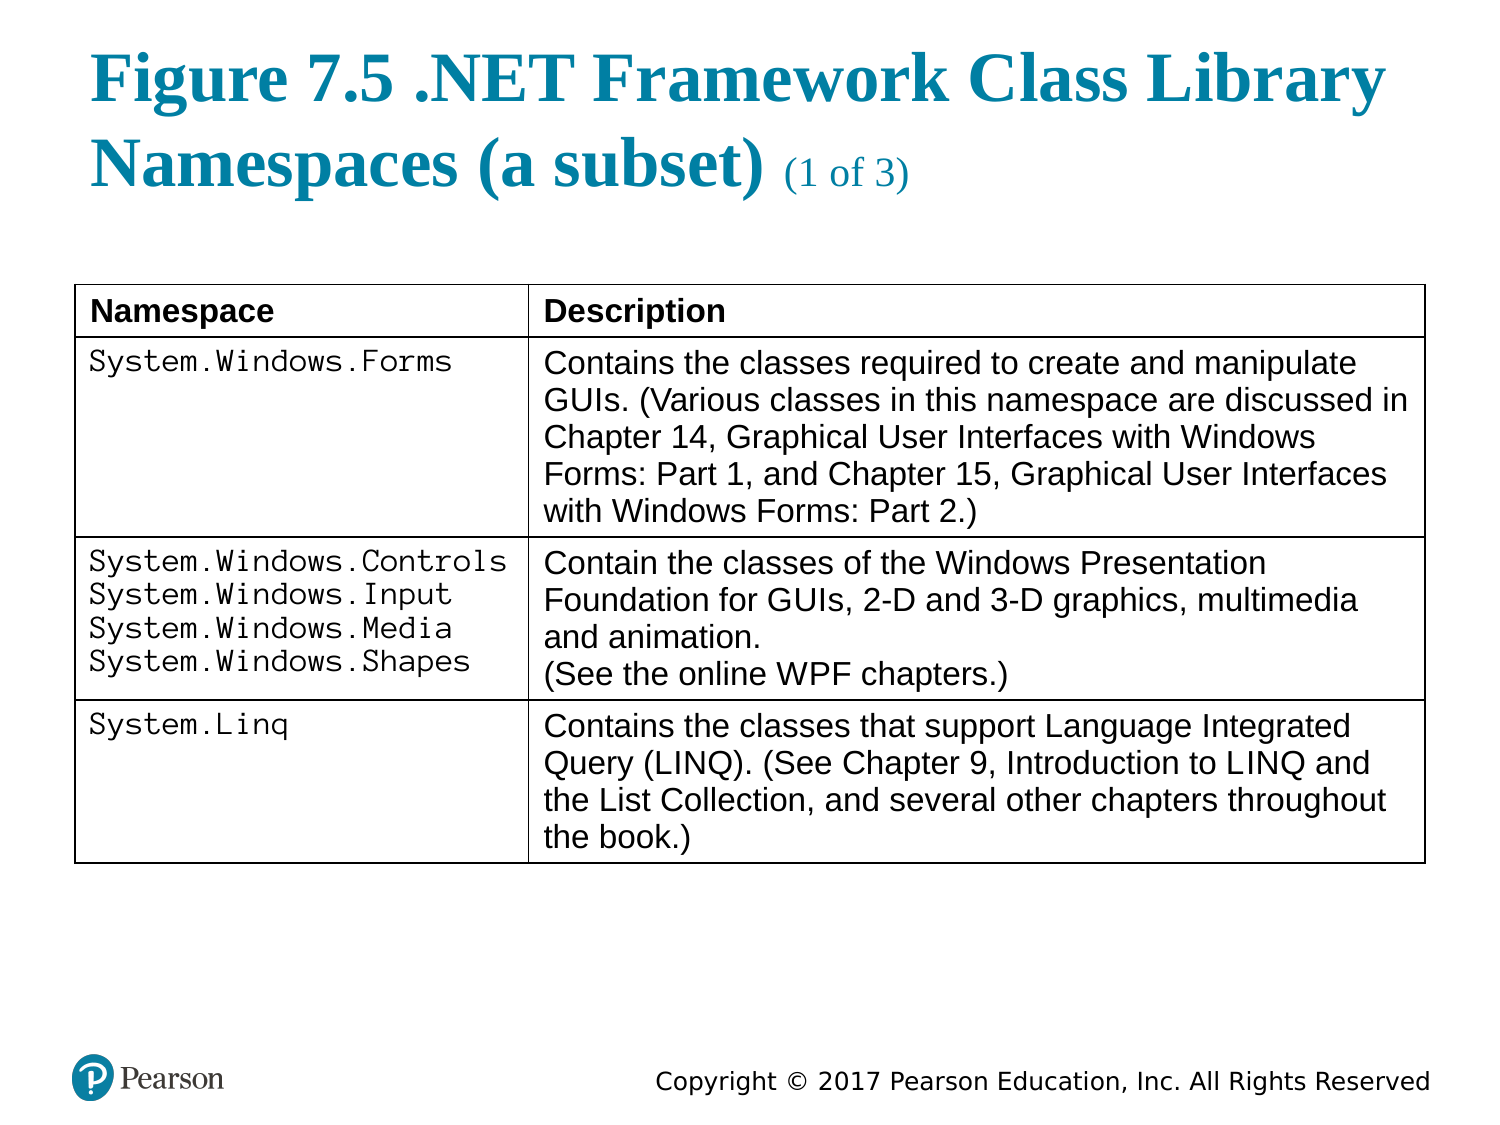

# Figure 7.5 .NET Framework Class Library Namespaces (a subset) (1 of 3)
| Namespace | Description |
| --- | --- |
| System.Windows.Forms | Contains the classes required to create and manipulate G U I s. (Various classes in this namespace are discussed in Chapter 14, Graphical User Interfaces with Windows Forms: Part 1, and Chapter 15, Graphical User Interfaces with Windows Forms: Part 2.) |
| System.Windows.Controls System.Windows.Input System.Windows.Media System.Windows.Shapes | Contain the classes of the Windows Presentation Foundation for G U I s, 2-D and 3-D graphics, multimedia and animation. (See the online W P F chapters.) |
| System.Linq | Contains the classes that support Language Integrated Query (L I N Q). (See Chapter 9, Introduction to L I N Q and the List Collection, and several other chapters throughout the book.) |